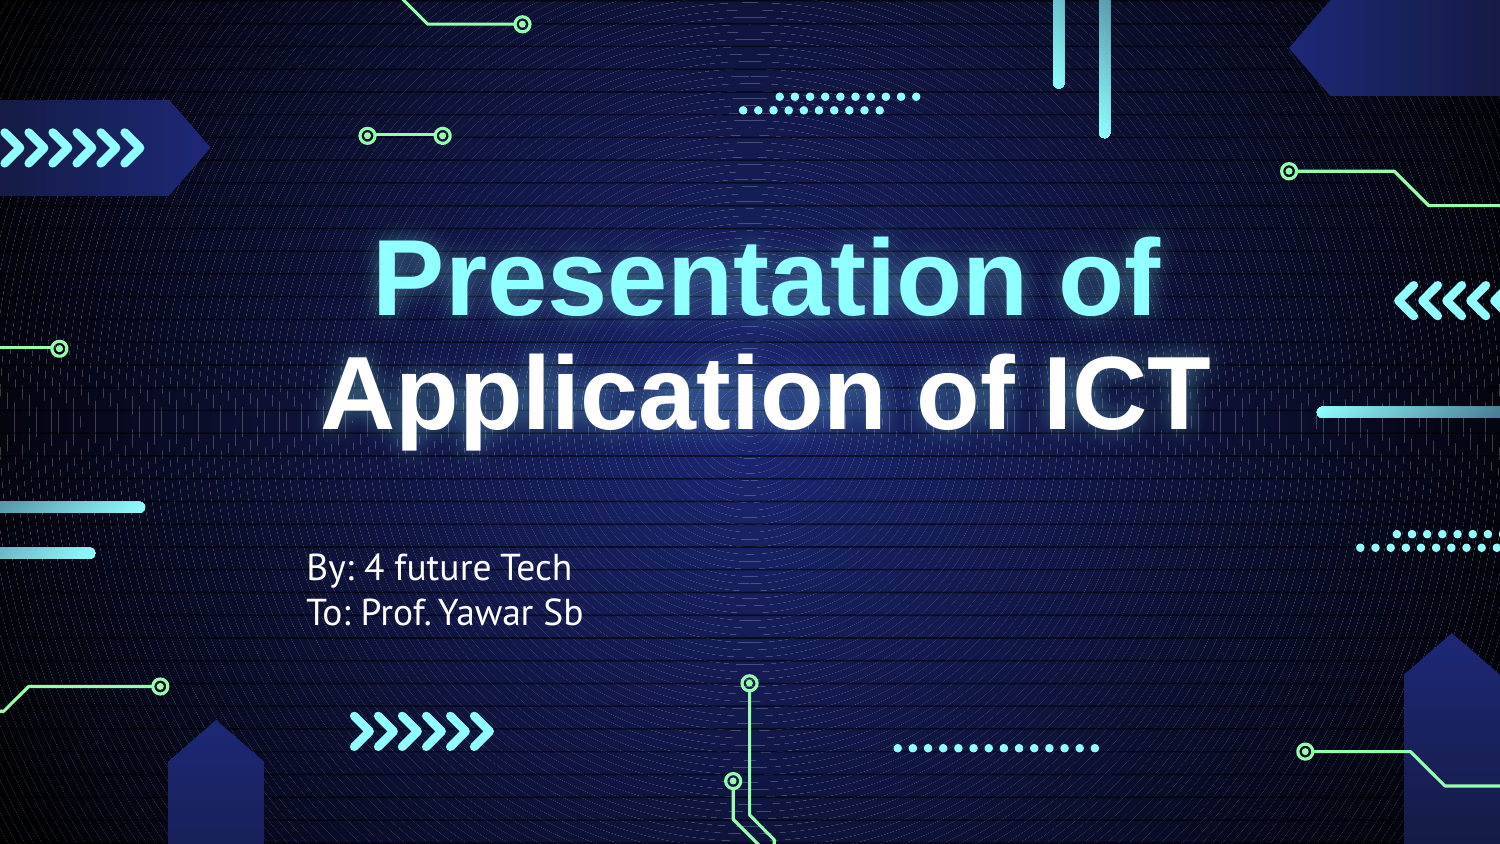

# Presentation of Application of ICT
By: 4 future Tech
To: Prof. Yawar Sb